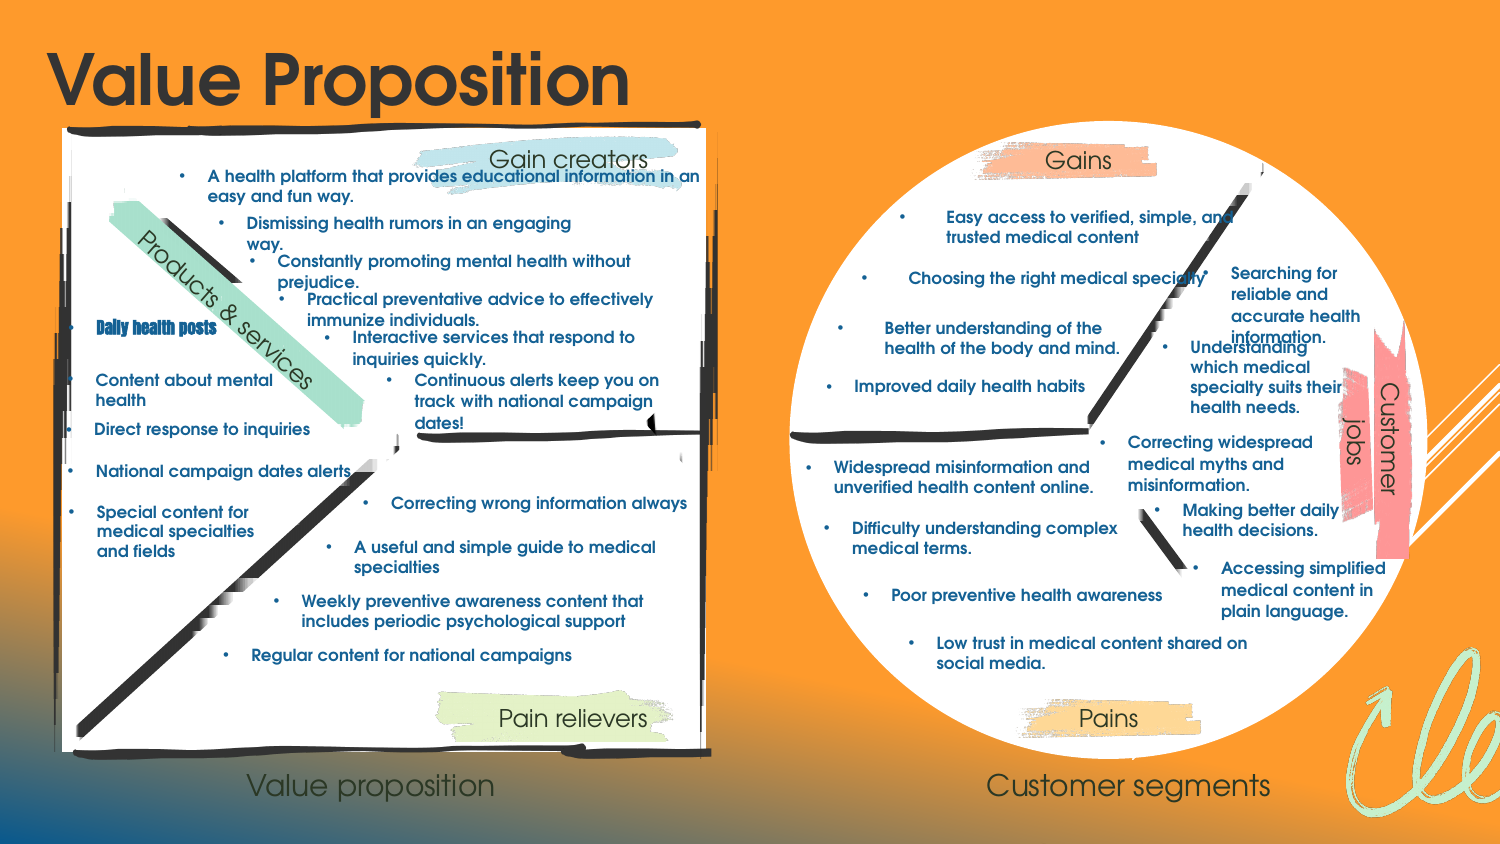

Value Proposition

ااابباا

 Gain creators
Gains

A health platform that provides educational information in an easy and fun way.
Easy access to verified, simple, and trusted medical content
Dismissing health rumors in an engaging way.
Constantly promoting mental health without prejudice.
Searching for reliable and accurate health information.
Choosing the right medical specialty

Practical preventative advice to effectively immunize individuals.

Products & services

Daily health posts
Better understanding of the health of the body and mind.
Interactive services that respond to inquiries quickly.
Understanding which medical specialty suits their health needs.
Continuous alerts keep you on track with national campaign dates!

Content about mental health
Improved daily health habits
Customer
 jobs
Direct response to inquiries

Correcting widespread medical myths and misinformation.

Widespread misinformation and unverified health content online.
National campaign dates alerts
Correcting wrong information always
Making better daily health decisions.
Special content for medical specialties and fields
Difficulty understanding complex medical terms.
A useful and simple guide to medical specialties
Accessing simplified medical content in plain language.

Poor preventive health awareness
Weekly preventive awareness content that includes periodic psychological support

Low trust in medical content shared on social media.
Regular content for national campaigns

Pain relievers
Pains

Value proposition
Customer segments